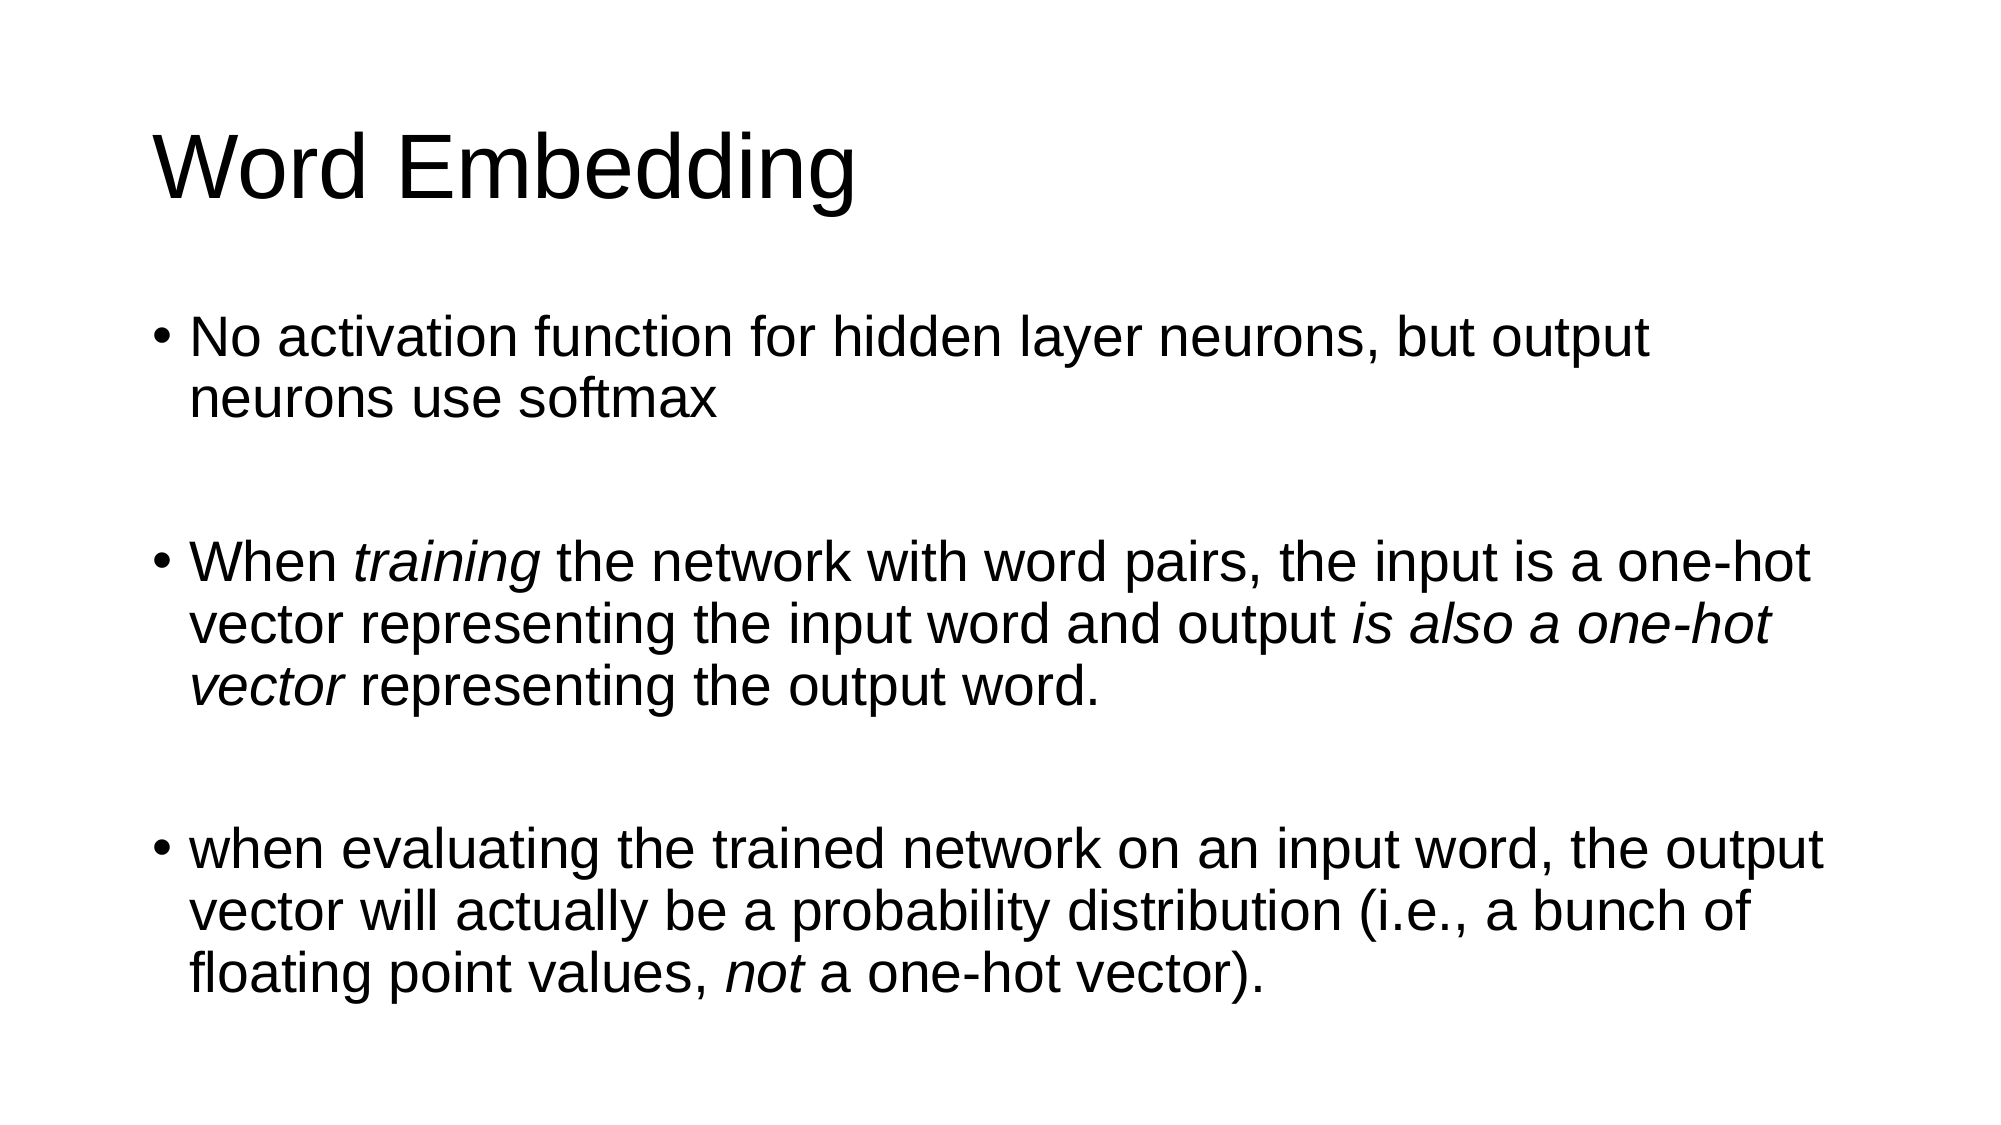

# Word Embedding
No activation function for hidden layer neurons, but output neurons use softmax

When training the network with word pairs, the input is a one-hot vector representing the input word and output is also a one-hot vector representing the output word.

when evaluating the trained network on an input word, the output vector will actually be a probability distribution (i.e., a bunch of floating point values, not a one-hot vector).